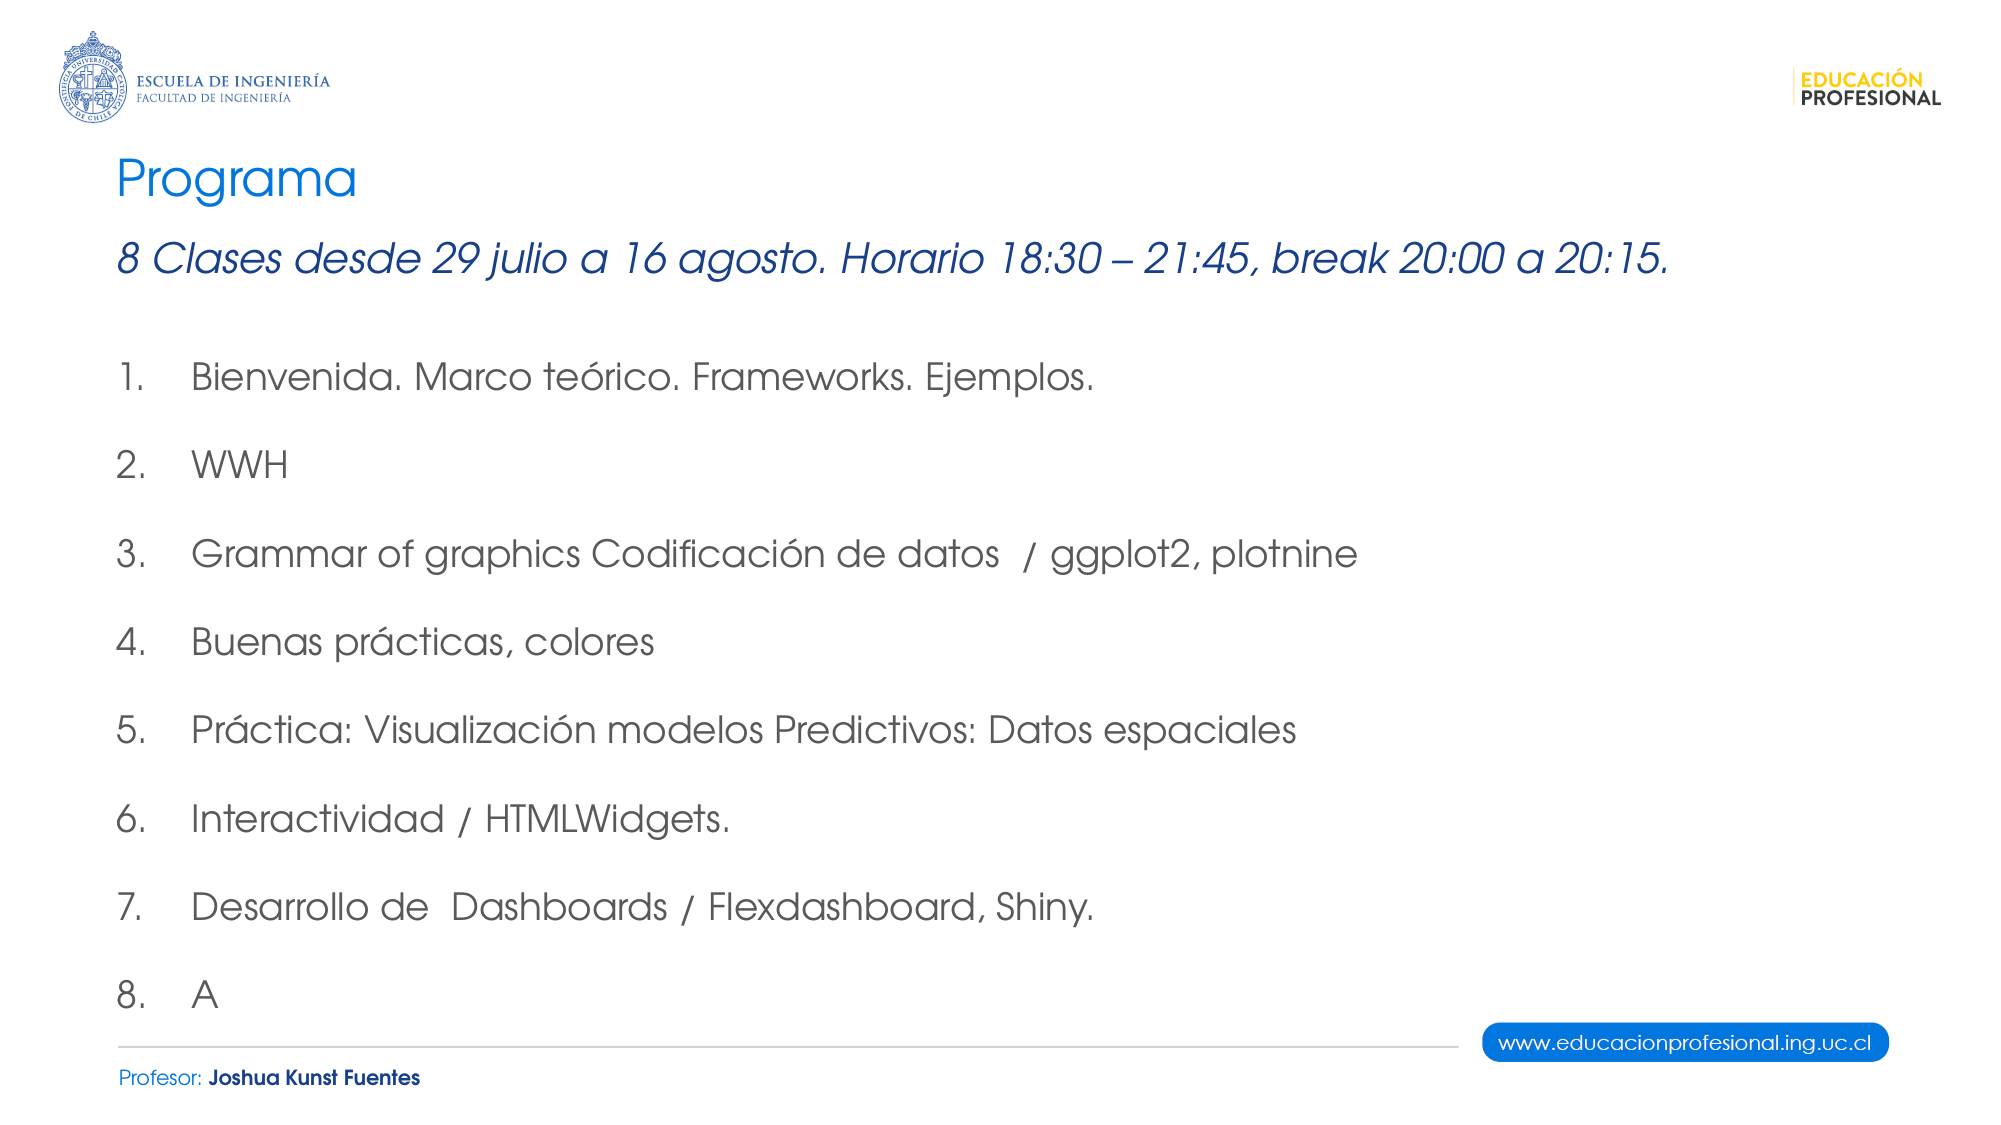

# Programa
8 Clases desde 29 julio a 16 agosto. Horario 18:30 – 21:45, break 20:00 a 20:15.
Bienvenida. Marco teórico. Frameworks. Ejemplos.
WWH
Grammar of graphics Codificación de datos  / ggplot2, plotnine
Buenas prácticas, colores
Práctica: Visualización modelos Predictivos: Datos espaciales
Interactividad / HTMLWidgets.
Desarrollo de  Dashboards / Flexdashboard, Shiny.
A